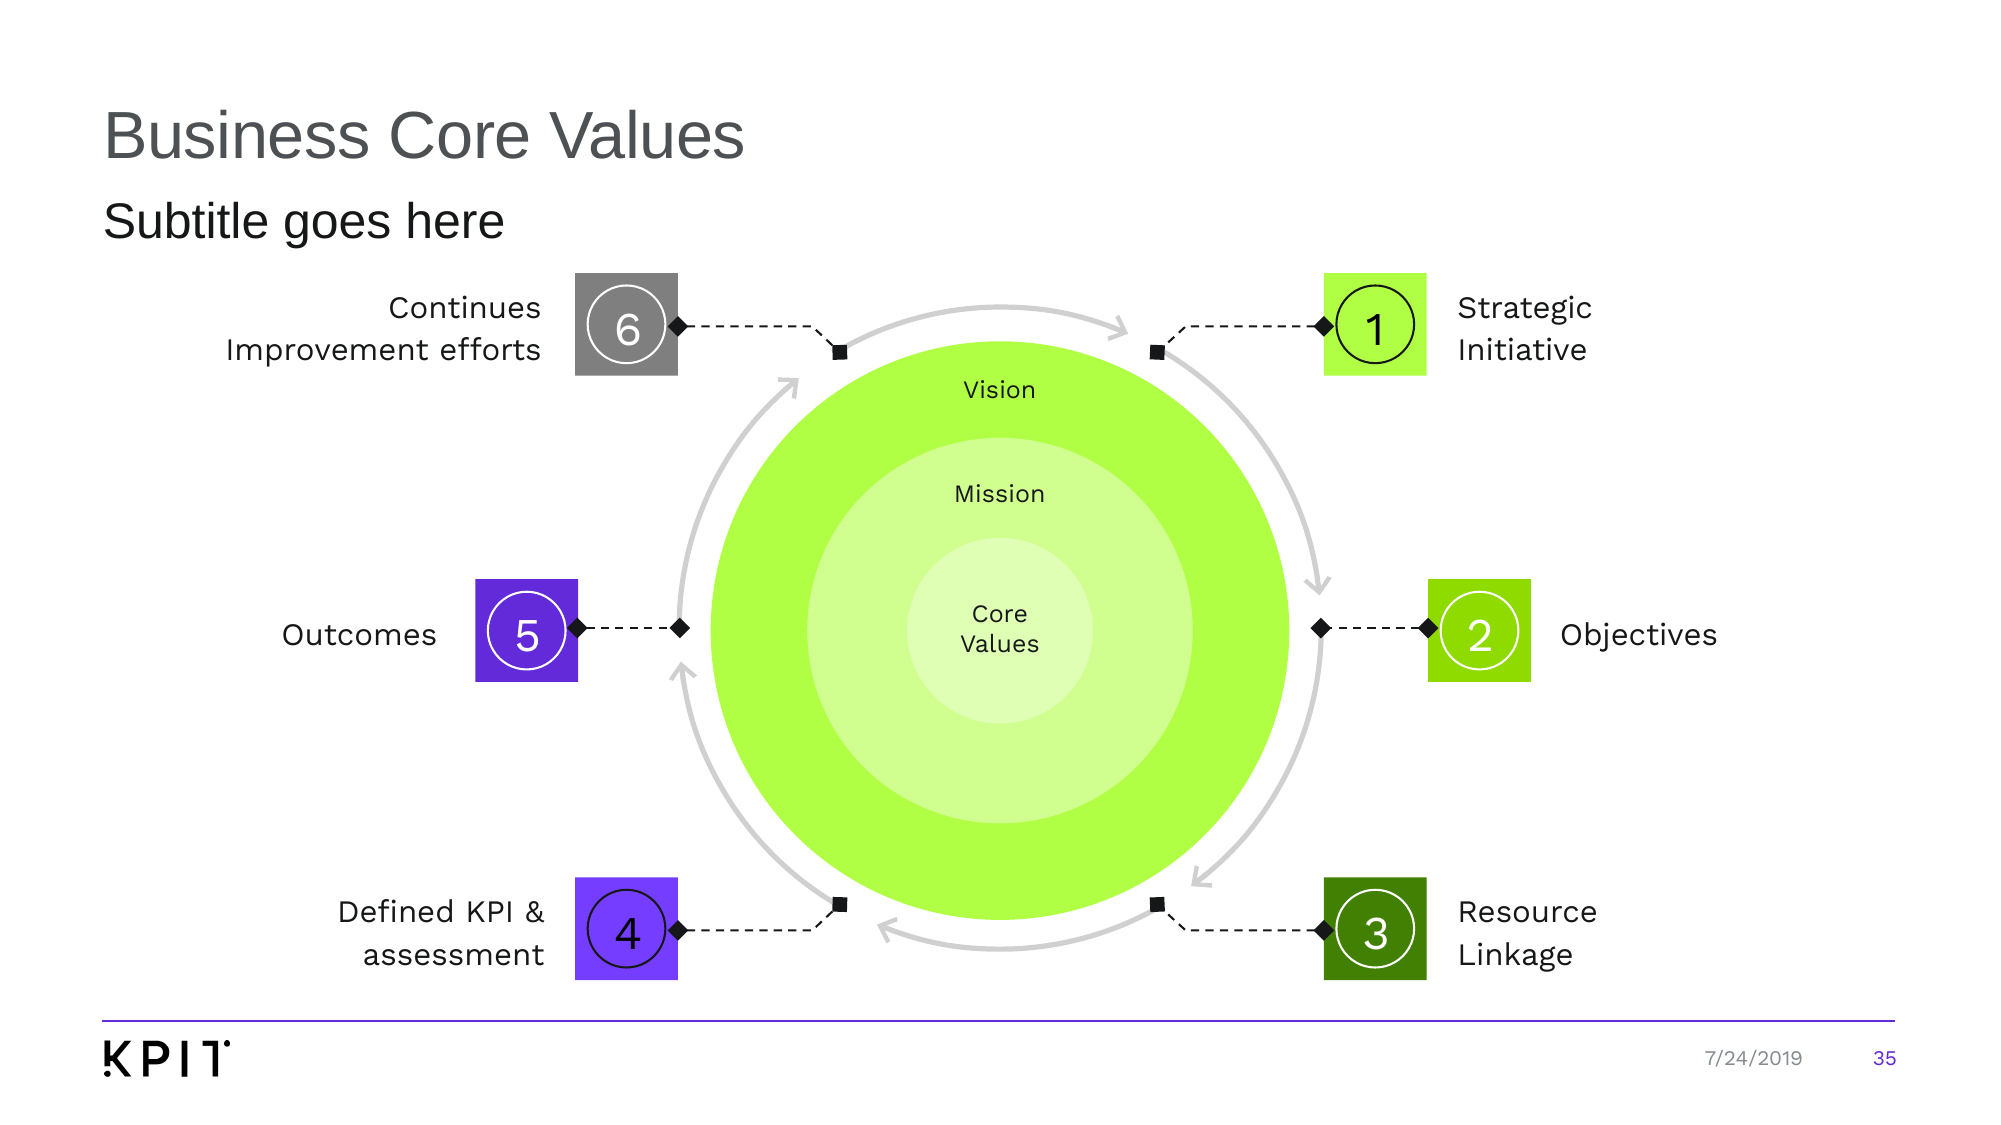

# Business Core Values
Subtitle goes here

6

1
Continues
Improvement efforts
Strategic
Initiative

Vision
Mission
Core
Values

5

2
Outcomes
Objectives

4

3
Defined KPI &
assessment
Resource
Linkage

35
7/24/2019